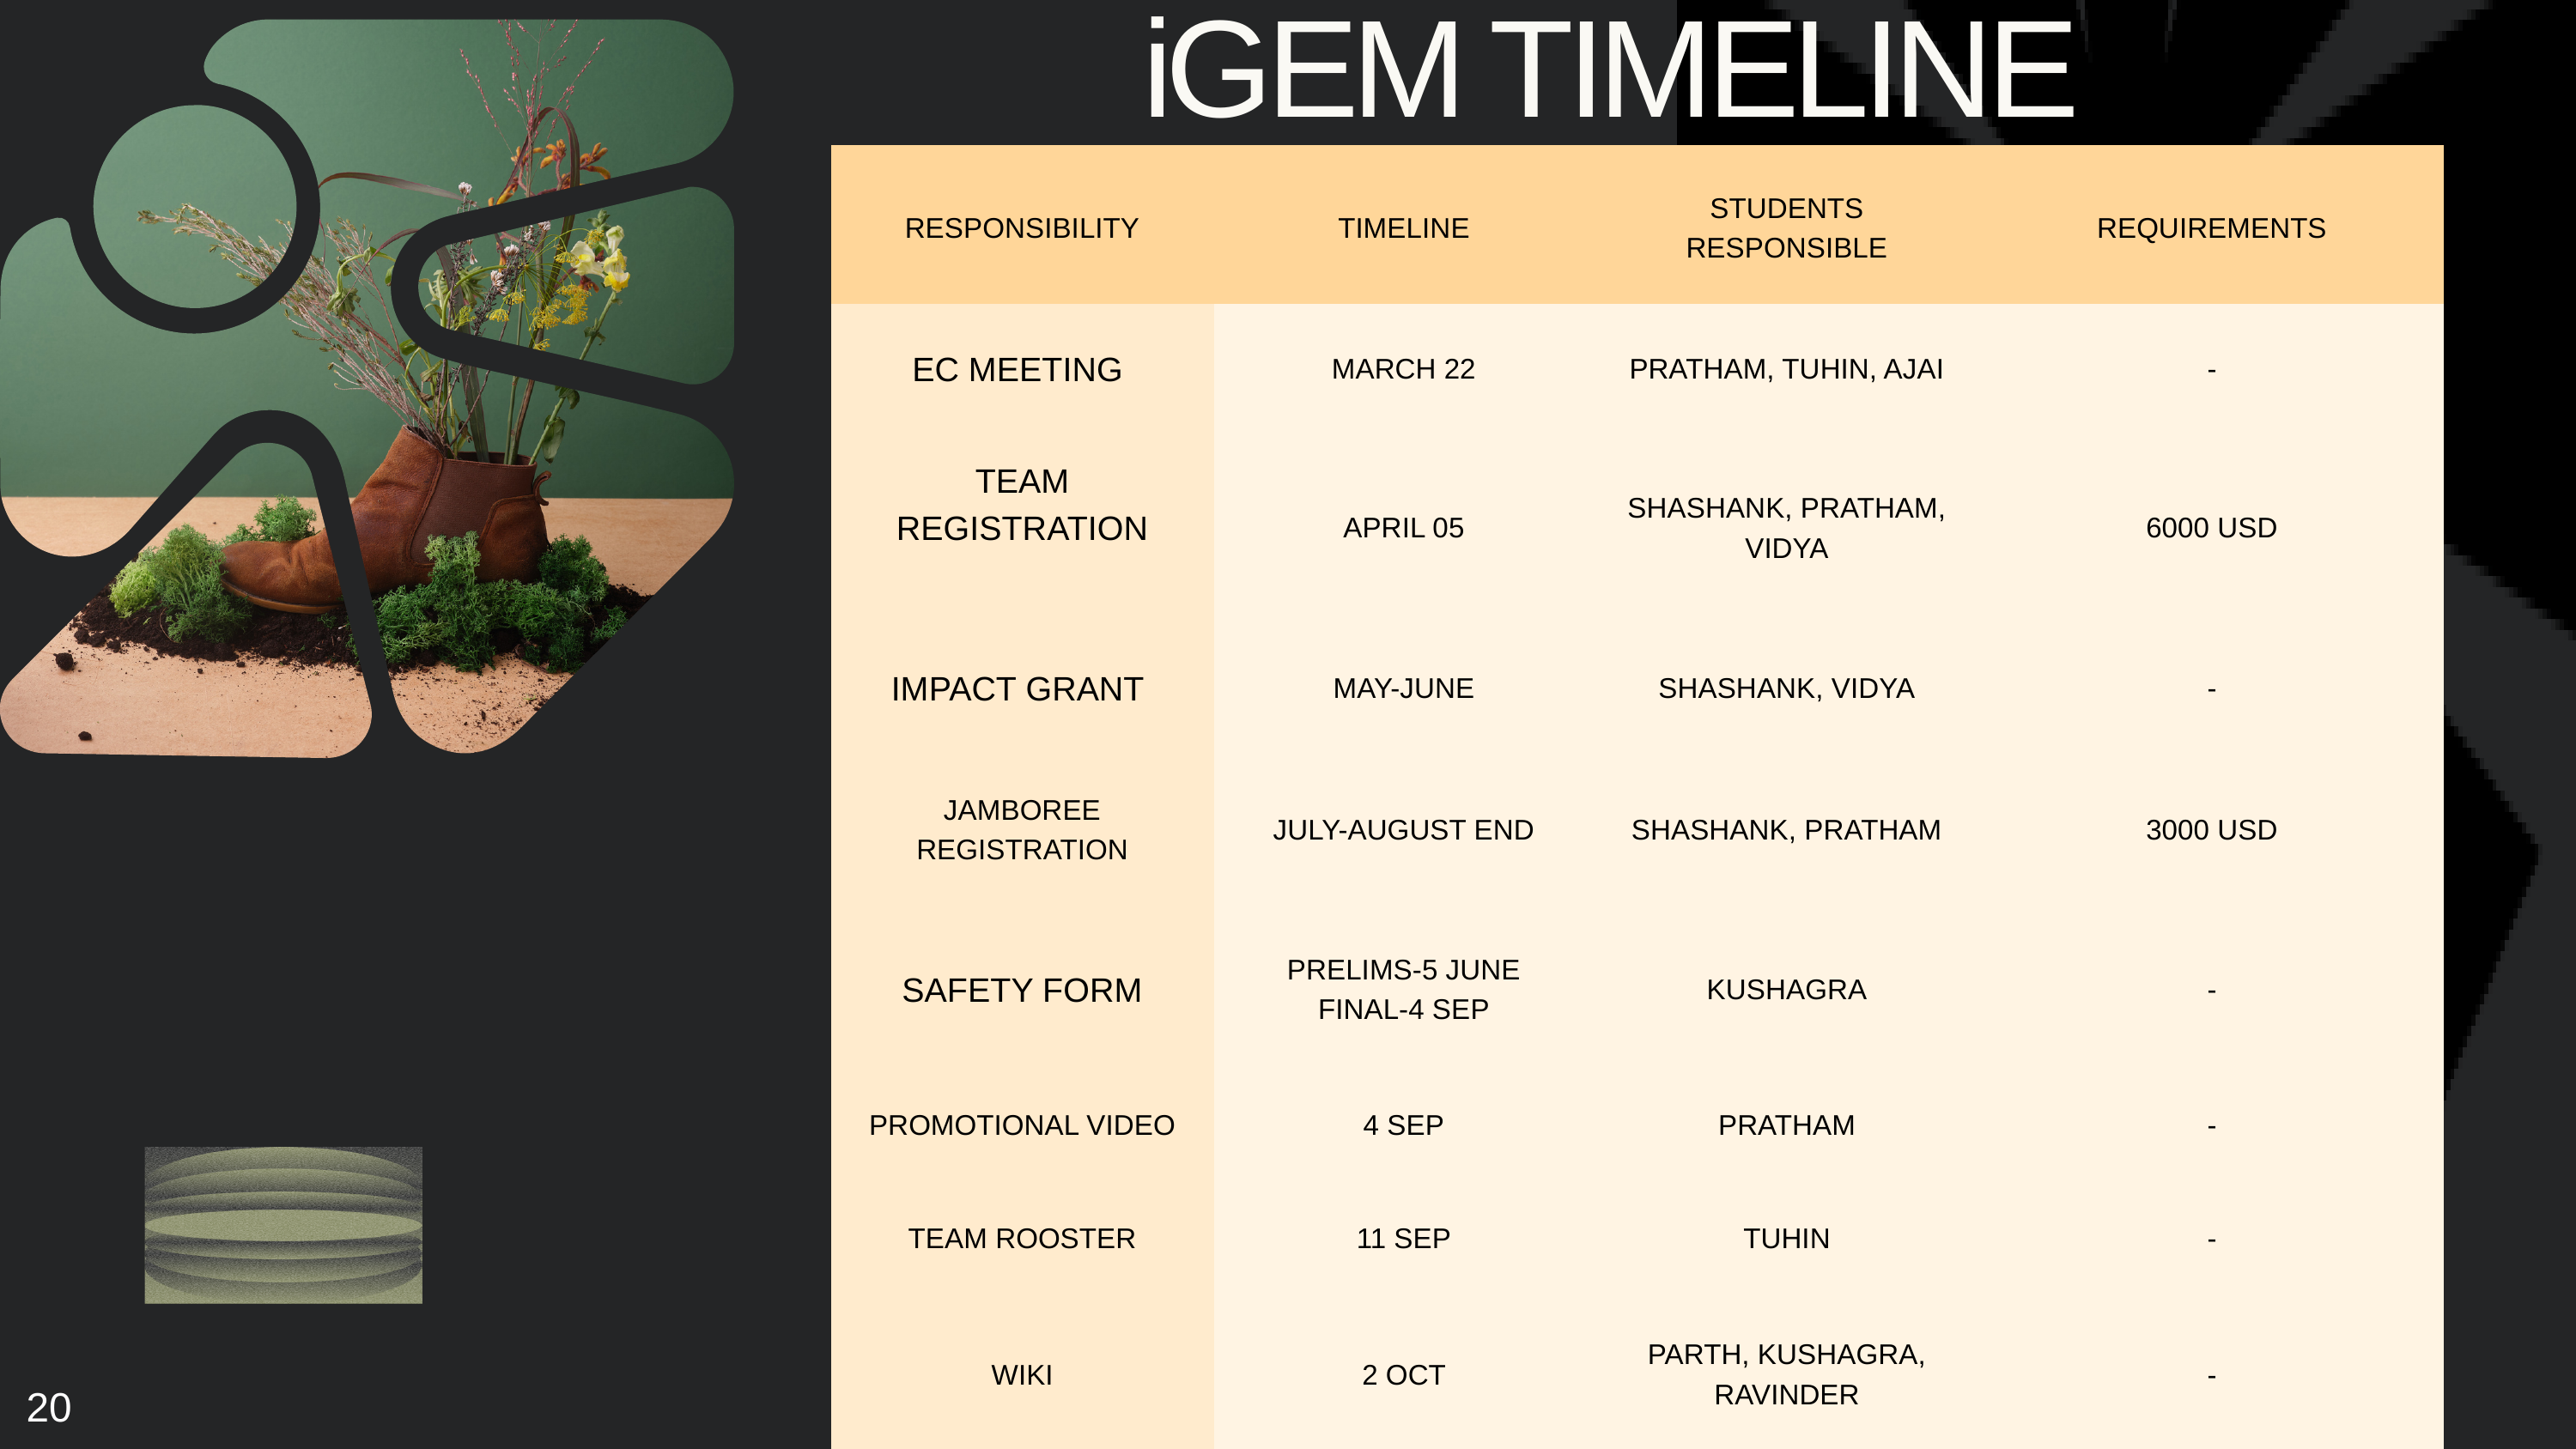

iGEM TIMELINE

| RESPONSIBILITY | TIMELINE | STUDENTS RESPONSIBLE | REQUIREMENTS |
| --- | --- | --- | --- |
| EC MEETING | MARCH 22 | PRATHAM, TUHIN, AJAI | - |
| TEAM REGISTRATION | APRIL 05 | SHASHANK, PRATHAM, VIDYA | 6000 USD |
| IMPACT GRANT | MAY-JUNE | SHASHANK, VIDYA | - |
| JAMBOREE REGISTRATION | JULY-AUGUST END | SHASHANK, PRATHAM | 3000 USD |
| SAFETY FORM | PRELIMS-5 JUNE FINAL-4 SEP | KUSHAGRA | - |
| PROMOTIONAL VIDEO | 4 SEP | PRATHAM | - |
| TEAM ROOSTER | 11 SEP | TUHIN | - |
| WIKI | 2 OCT | PARTH, KUSHAGRA, RAVINDER | - |

20